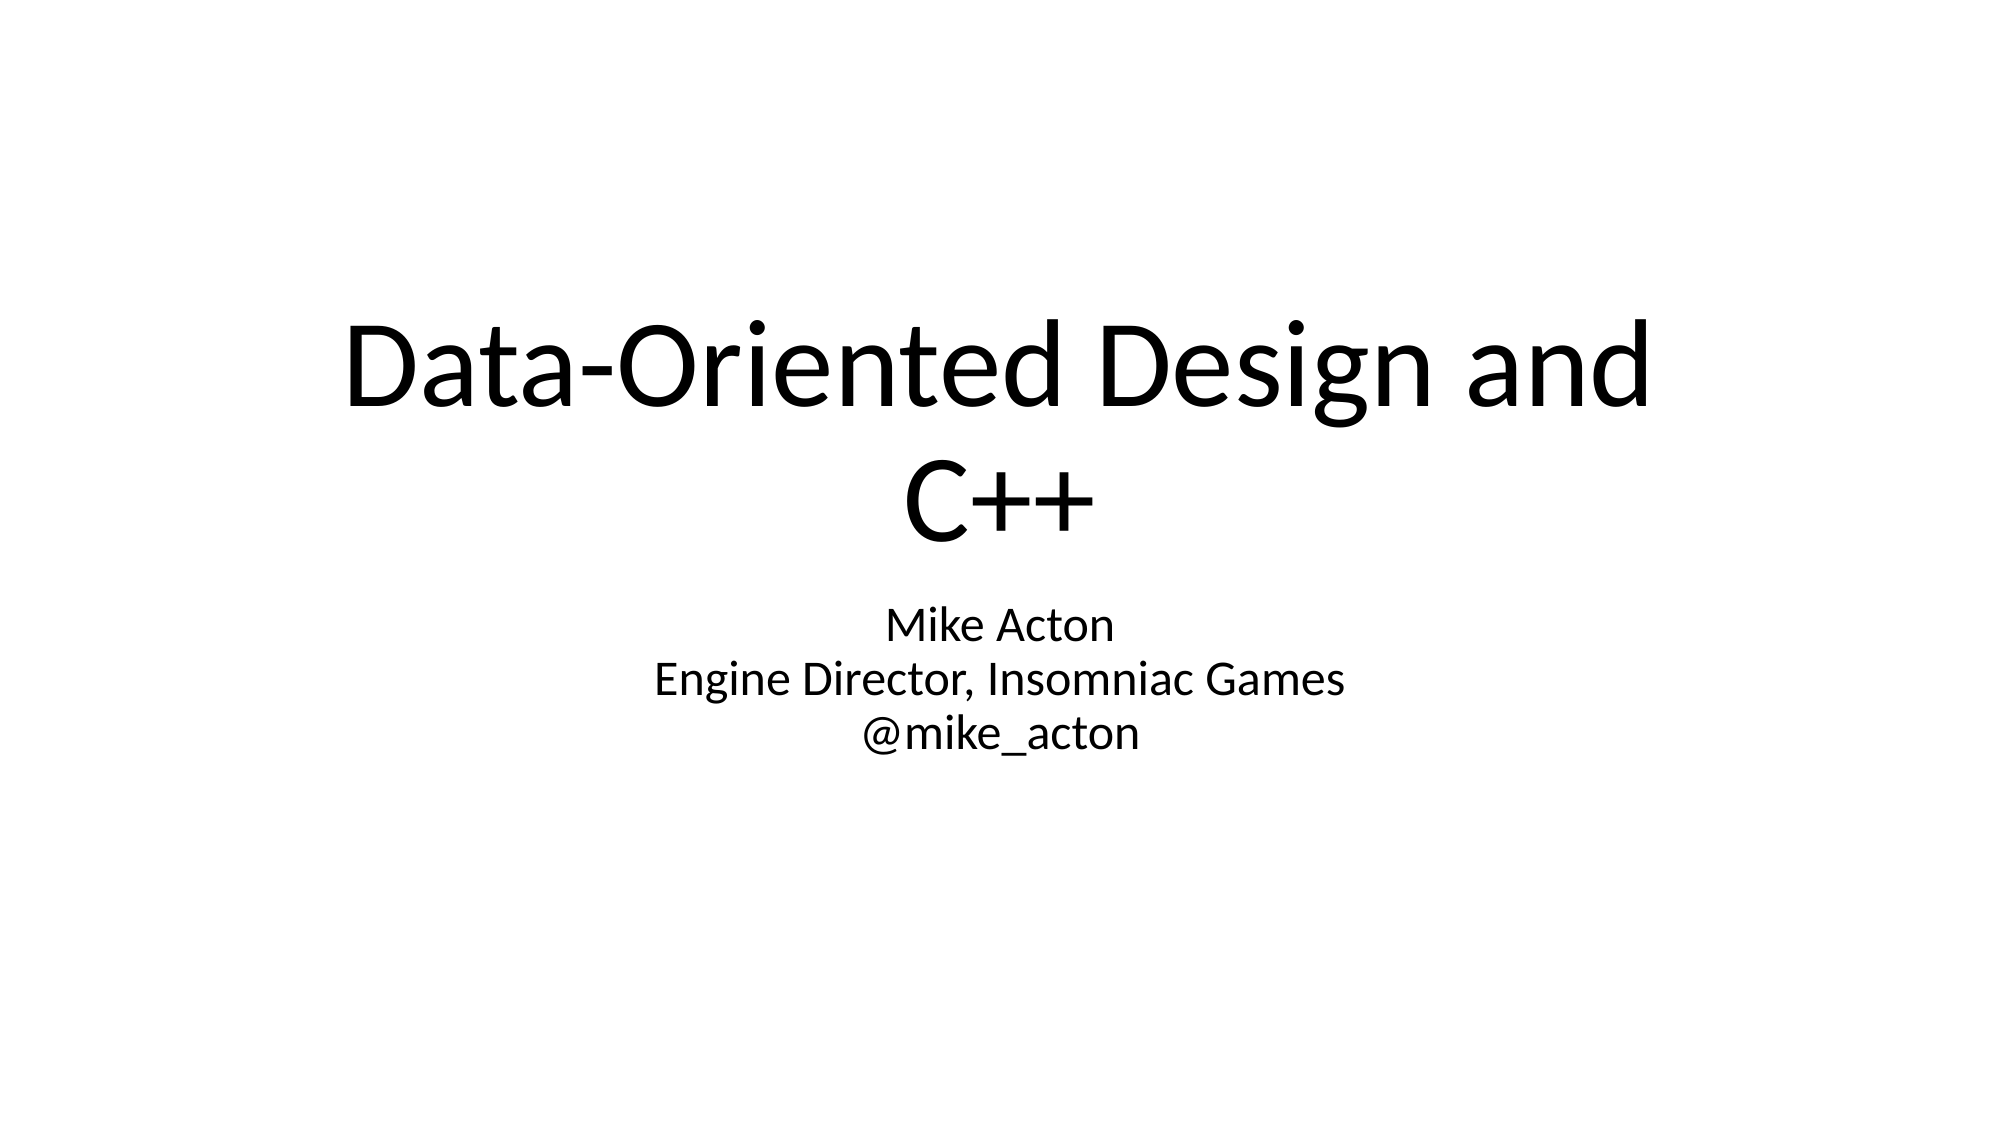

# Data-Oriented Design and C++
Mike Acton
Engine Director, Insomniac Games
@mike_acton